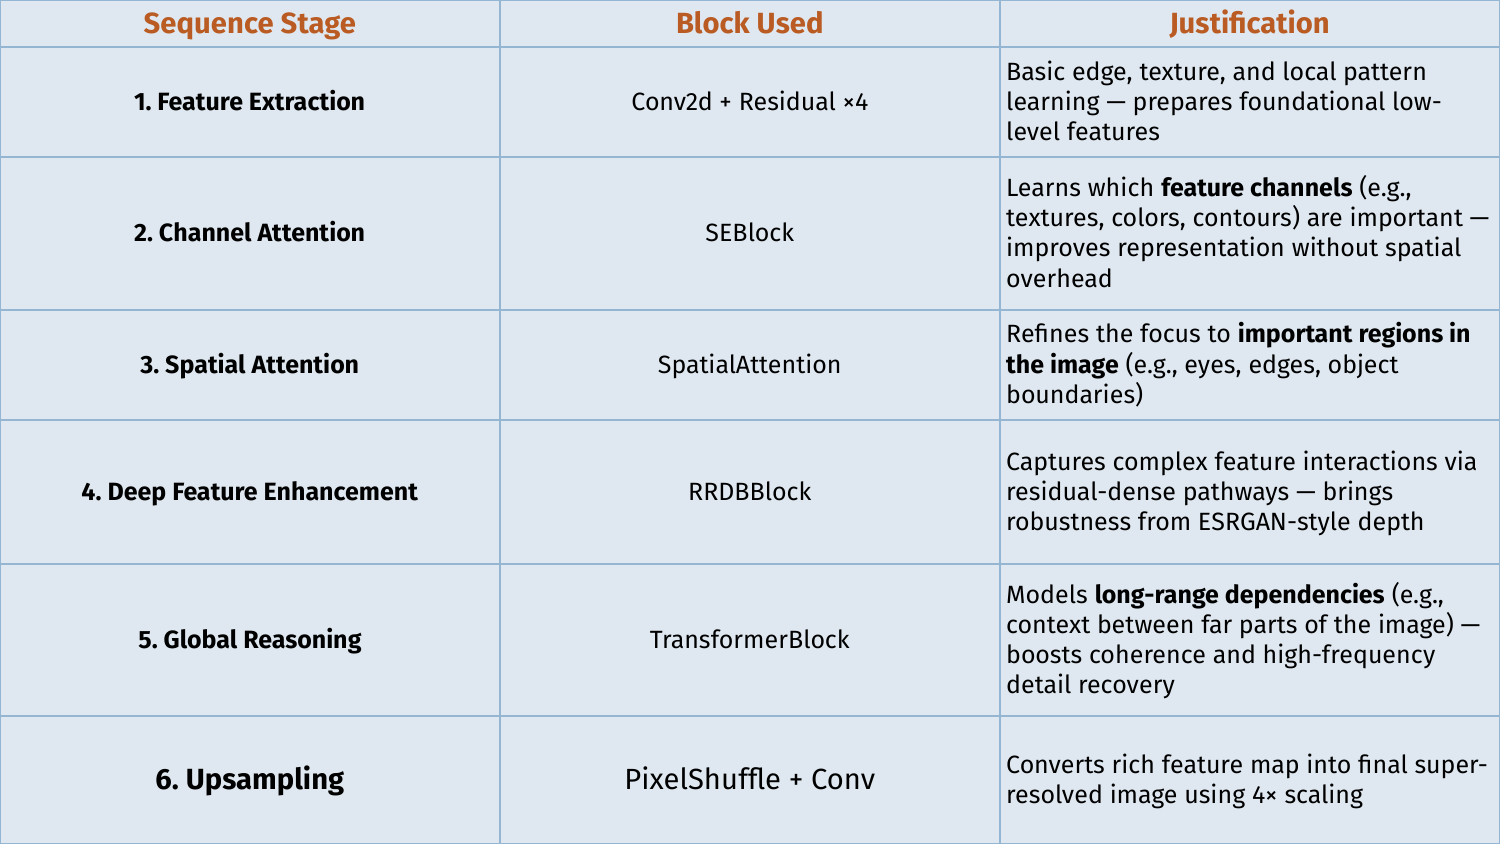

| Sequence Stage | Block Used | Justification |
| --- | --- | --- |
| 1. Feature Extraction | Conv2d + Residual ×4 | Basic edge, texture, and local pattern learning — prepares foundational low-level features |
| 2. Channel Attention | SEBlock | Learns which feature channels (e.g., textures, colors, contours) are important — improves representation without spatial overhead |
| 3. Spatial Attention | SpatialAttention | Refines the focus to important regions in the image (e.g., eyes, edges, object boundaries) |
| 4. Deep Feature Enhancement | RRDBBlock | Captures complex feature interactions via residual-dense pathways — brings robustness from ESRGAN-style depth |
| 5. Global Reasoning | TransformerBlock | Models long-range dependencies (e.g., context between far parts of the image) — boosts coherence and high-frequency detail recovery |
| 6. Upsampling | PixelShuffle + Conv | Converts rich feature map into final super-resolved image using 4× scaling |
#